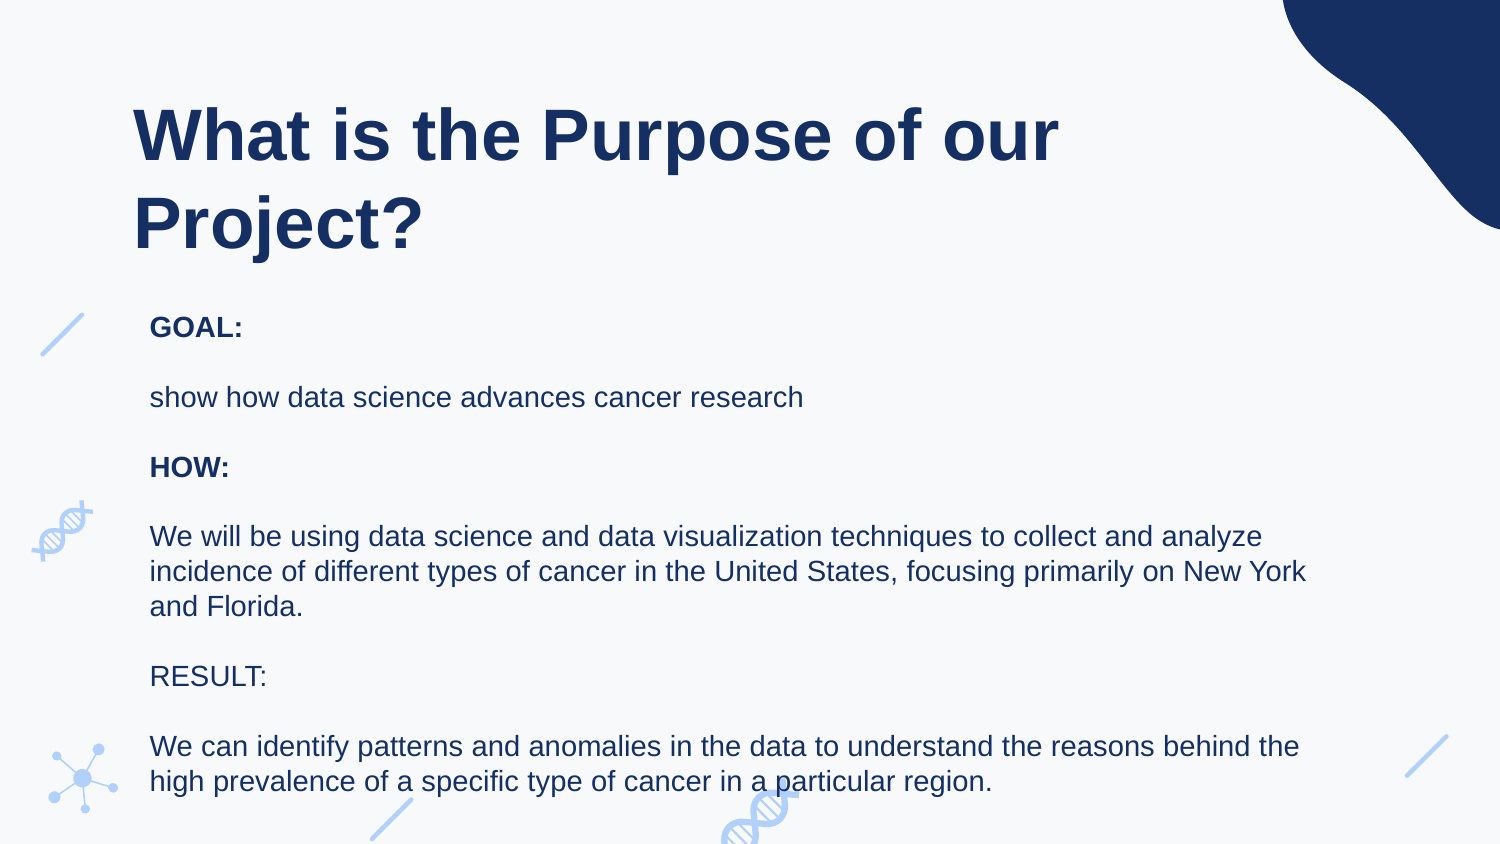

# What is the Purpose of our Project?
GOAL:

show how data science advances cancer research

HOW:

We will be using data science and data visualization techniques to collect and analyze incidence of different types of cancer in the United States, focusing primarily on New York and Florida.

RESULT:

We can identify patterns and anomalies in the data to understand the reasons behind the high prevalence of a specific type of cancer in a particular region.